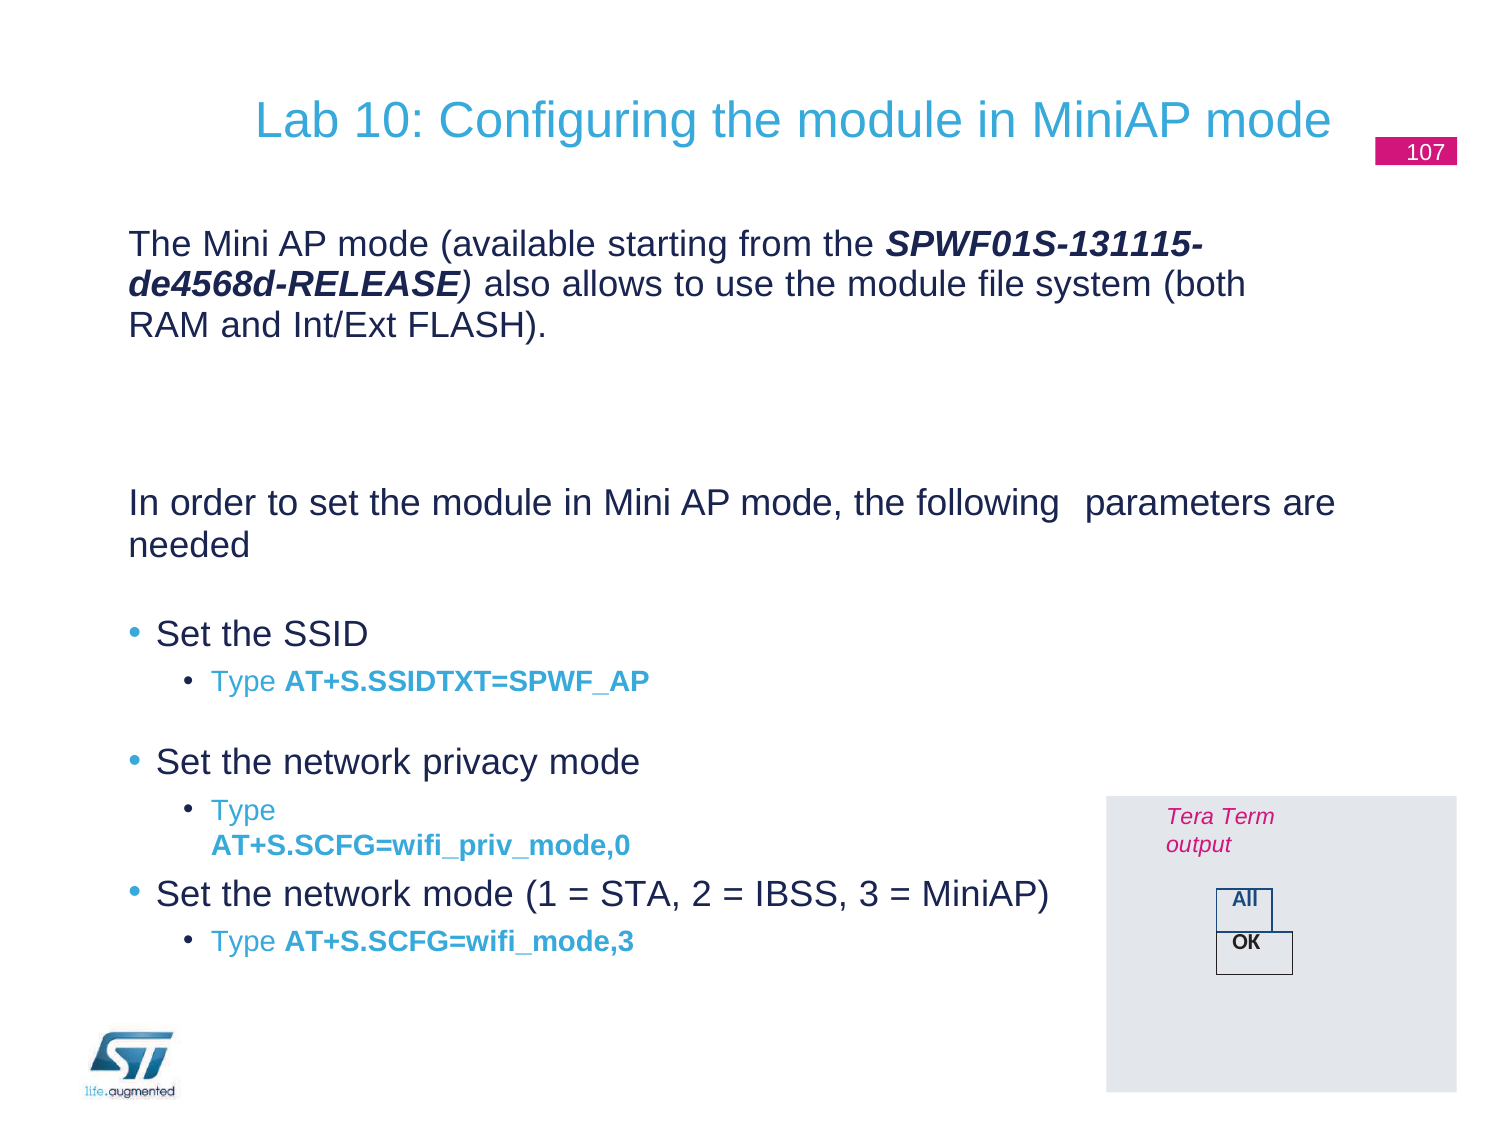

# Lab 10: Configuring the module in MiniAP mode
107
The Mini AP mode (available starting from the SPWF01S-131115- de4568d-RELEASE) also allows to use the module file system (both RAM and Int/Ext FLASH).
In order to set the module in Mini AP mode, the following	parameters are
needed

Set the SSID
Type AT+S.SSIDTXT=SPWF_AP
Set the network privacy mode
Type AT+S.SCFG=wifi_priv_mode,0

Tera Term output
Set the network mode (1 = STA, 2 = IBSS, 3 = MiniAP)
Type AT+S.SCFG=wifi_mode,3
| All |  |
| --- | --- |
| OK |  |